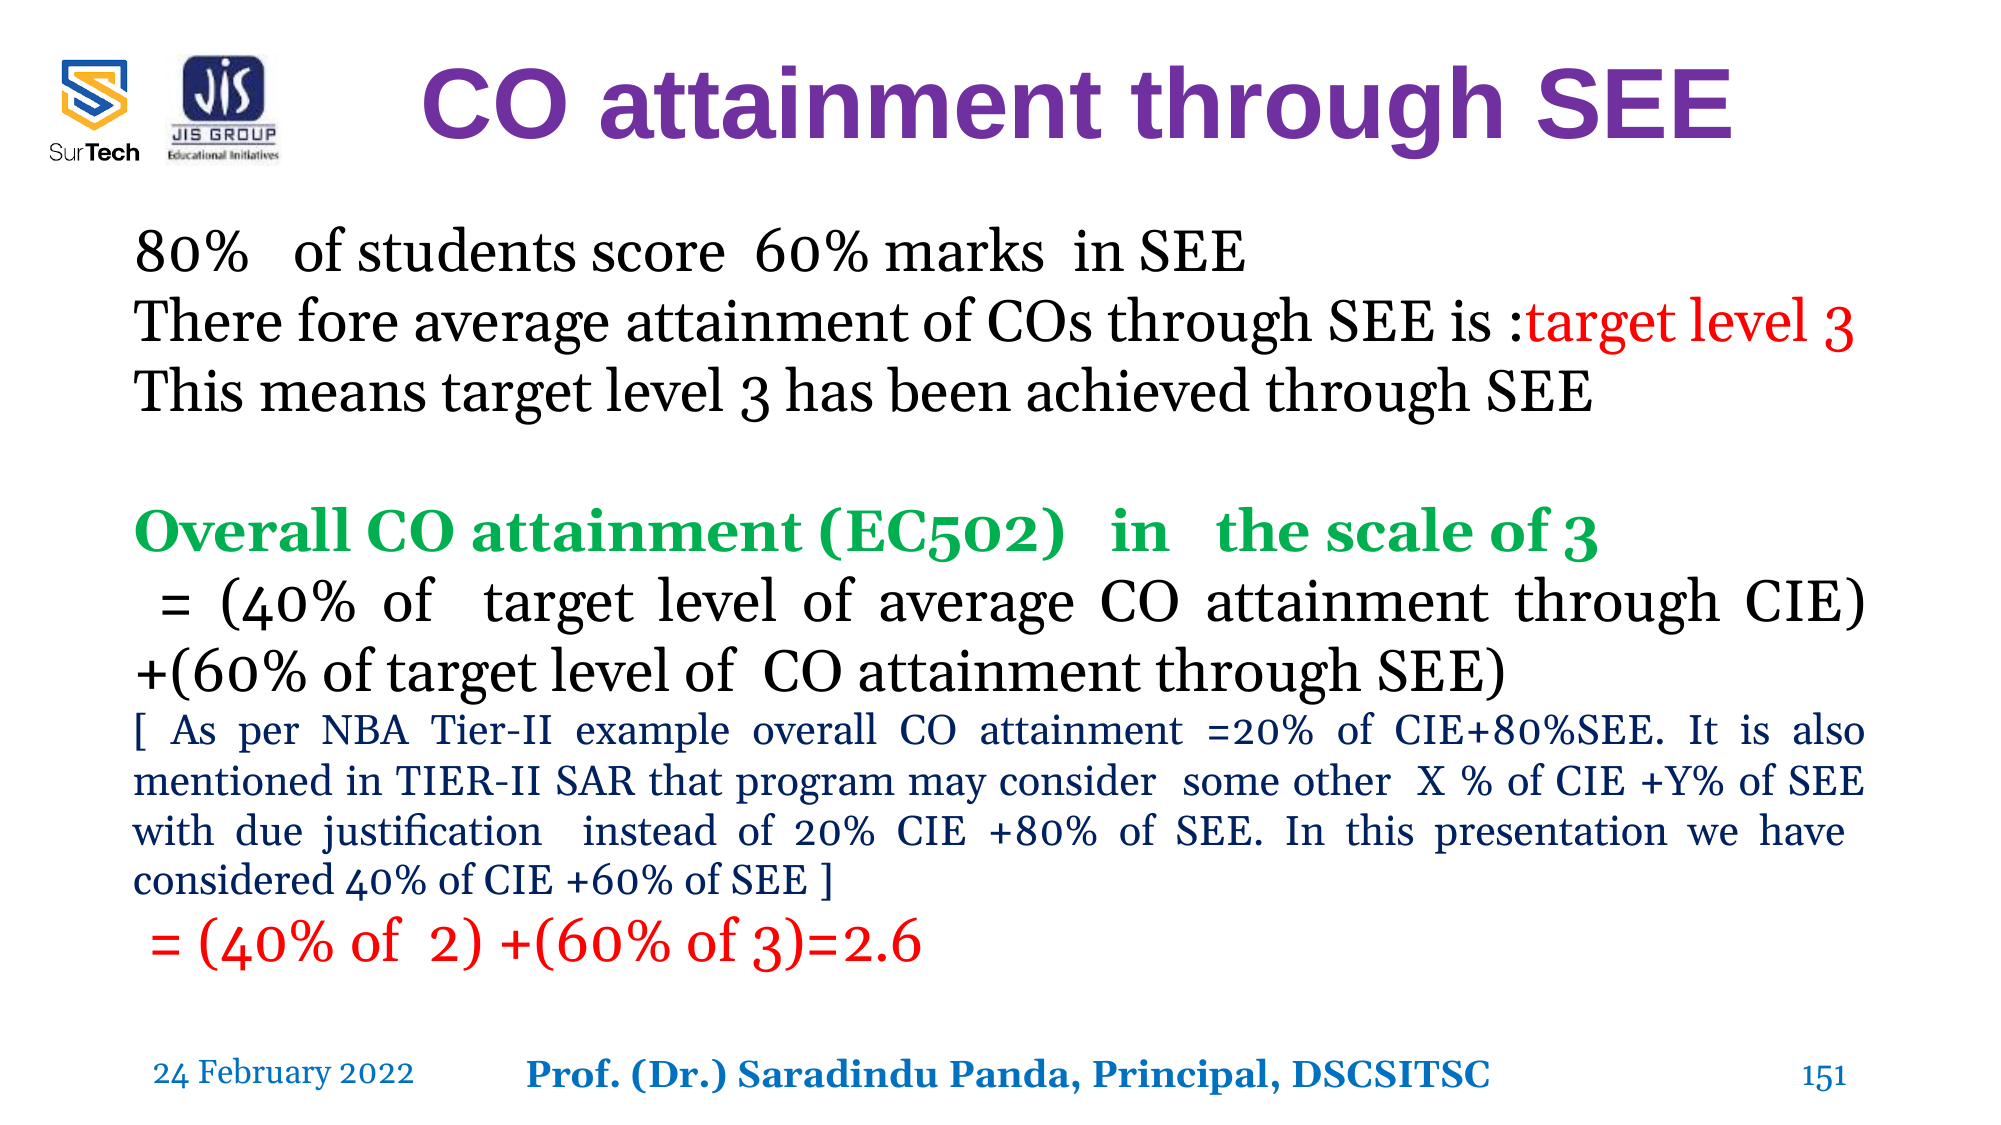

CO attainment through SEE
80%   of students score  60% marks  in SEE
There fore average attainment of COs through SEE is :target level 3
This means target level 3 has been achieved through SEE

Overall CO attainment (EC502)   in   the scale of 3
 = (40% of  target level of average CO attainment through CIE) +(60% of target level of  CO attainment through SEE)
[ As per NBA Tier-II example overall CO attainment =20% of CIE+80%SEE. It is also mentioned in TIER-II SAR that program may consider  some other  X % of CIE +Y% of SEE with due justification  instead of 20% CIE +80% of SEE. In this presentation we have  considered 40% of CIE +60% of SEE ]
 = (40% of  2) +(60% of 3)=2.6
24 February 2022
Prof. (Dr.) Saradindu Panda, Principal, DSCSITSC
151